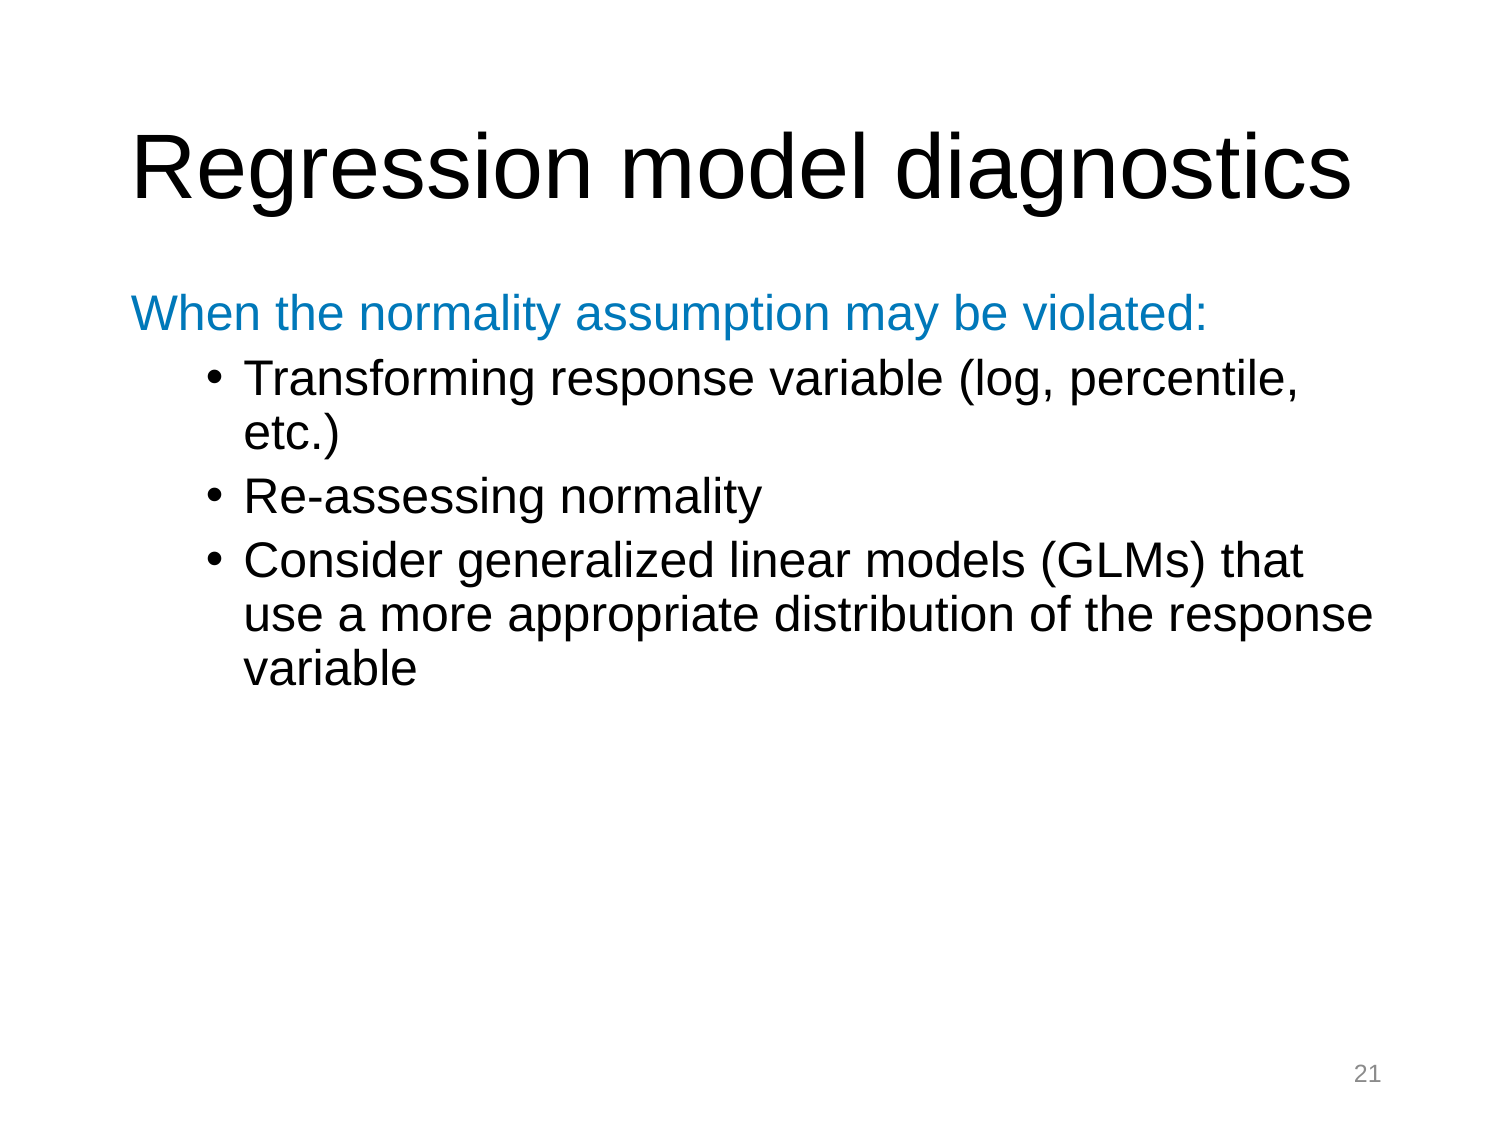

# Regression model diagnostics
When the normality assumption may be violated:
Transforming response variable (log, percentile, etc.)
Re-assessing normality
Consider generalized linear models (GLMs) that use a more appropriate distribution of the response variable
21